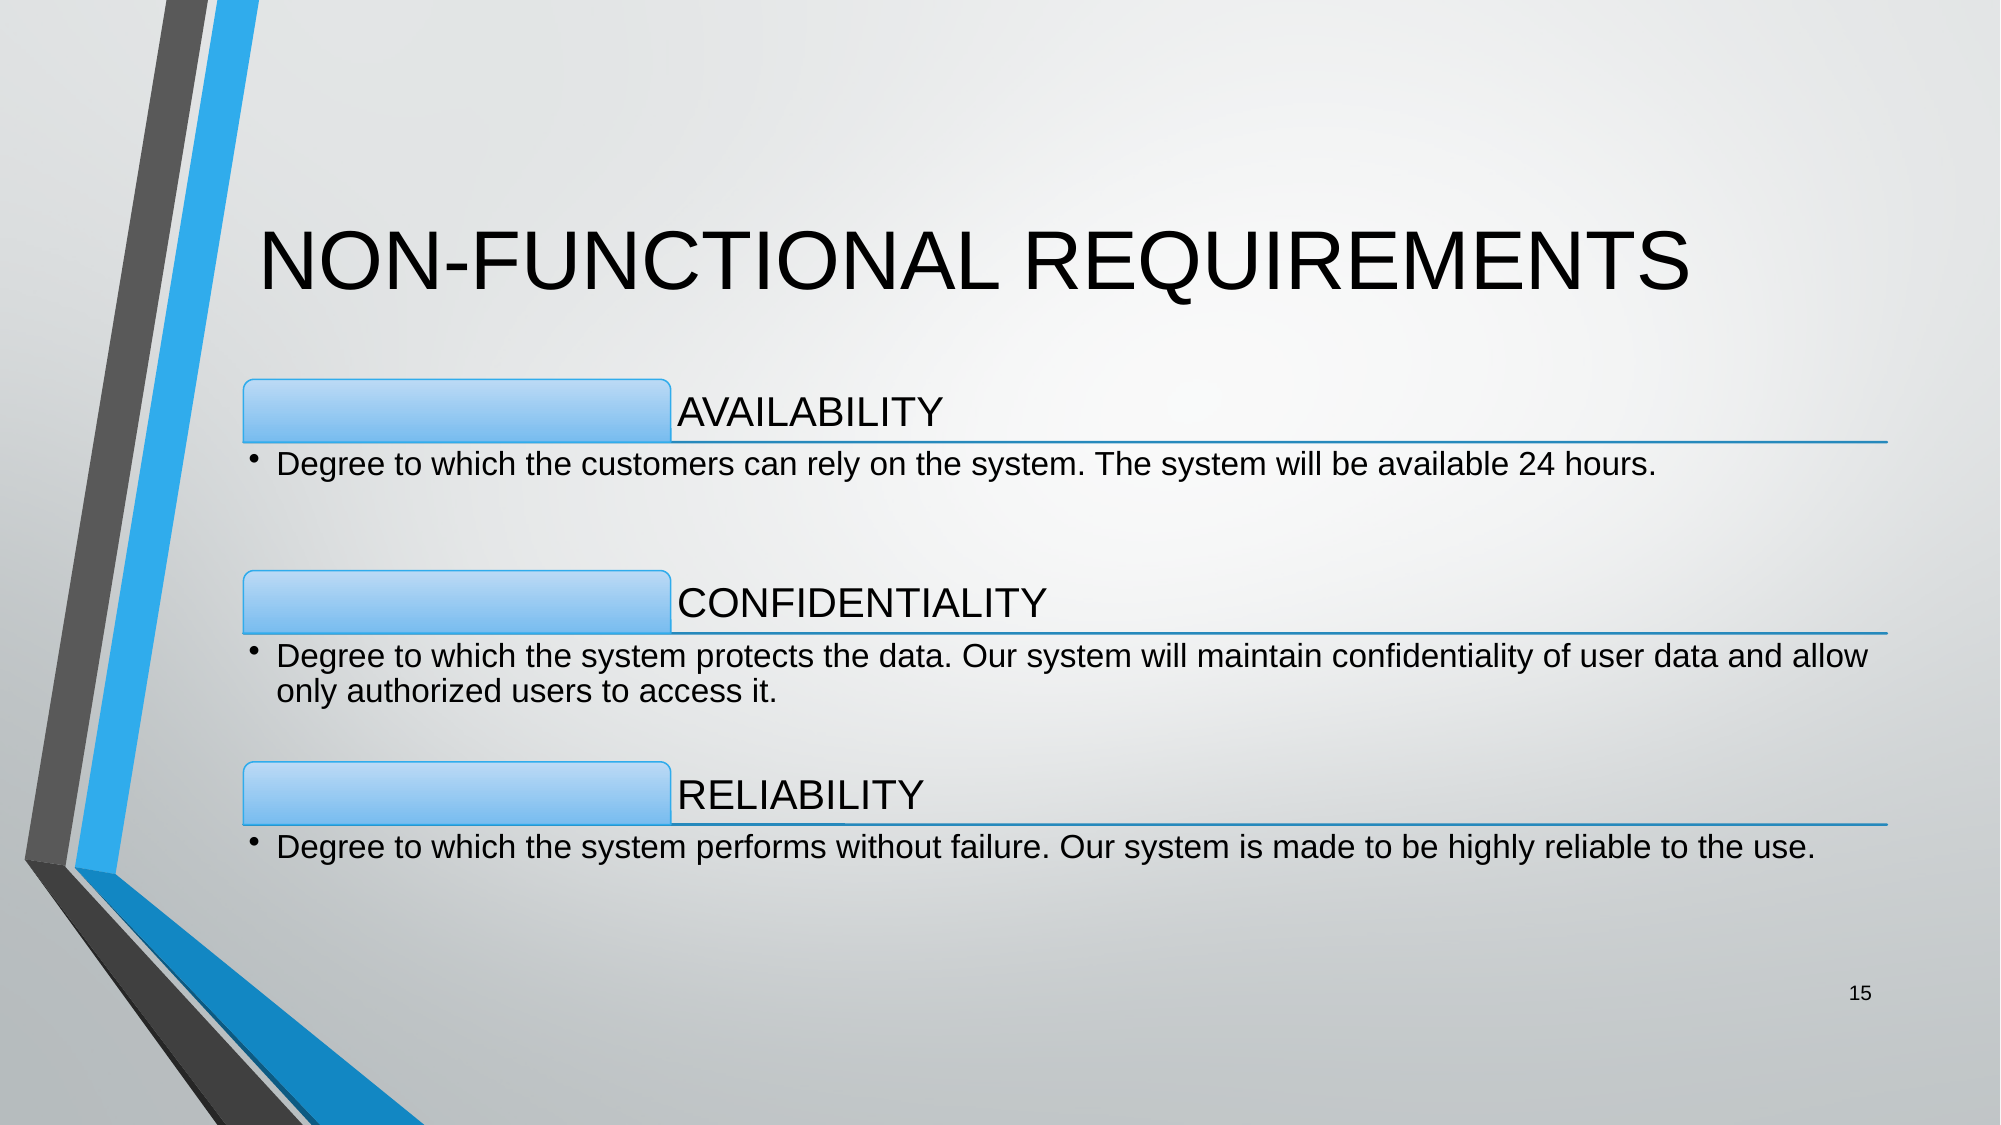

# NON-FUNCTIONAL REQUIREMENTS
AVAILABILITY

Degree to which the customers can rely on the system. The system will be available 24 hours.
CONFIDENTIALITY

Degree to which the system protects the data. Our system will maintain confidentiality of user data and allow only authorized users to access it.
RELIABILITY

Degree to which the system performs without failure. Our system is made to be highly reliable to the use.
15